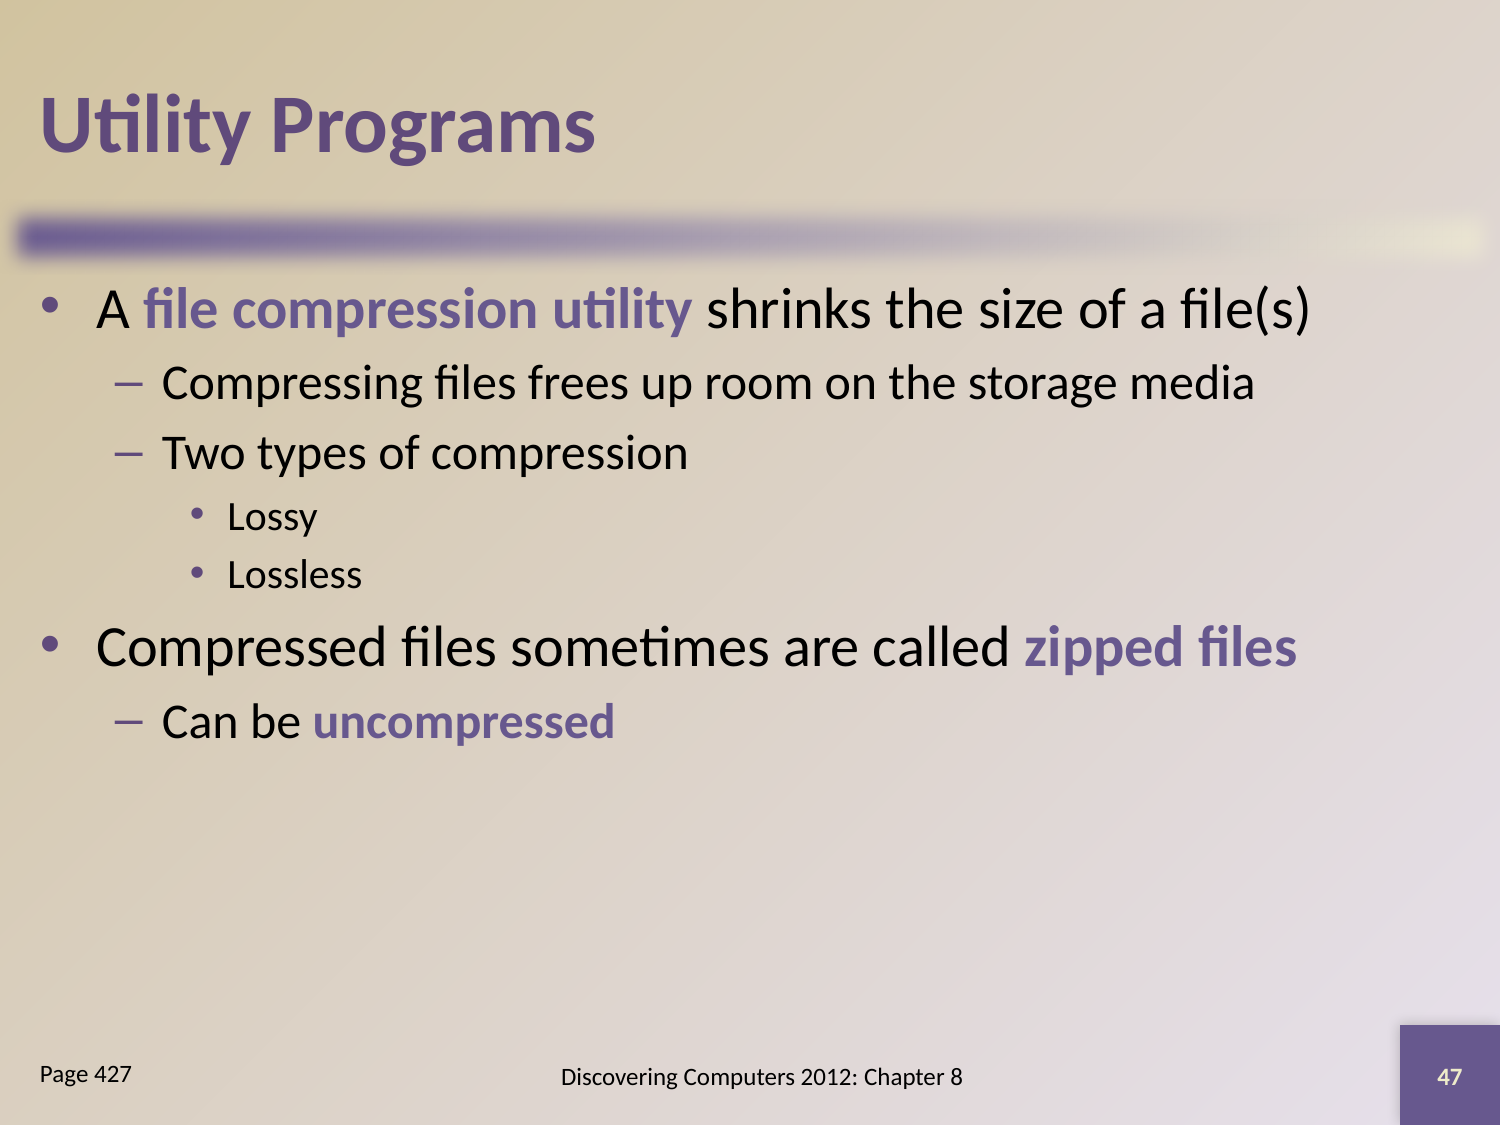

# Utility Programs
A file compression utility shrinks the size of a file(s)
Compressing files frees up room on the storage media
Two types of compression
Lossy
Lossless
Compressed files sometimes are called zipped files
Can be uncompressed
47
Discovering Computers 2012: Chapter 8
Page 427